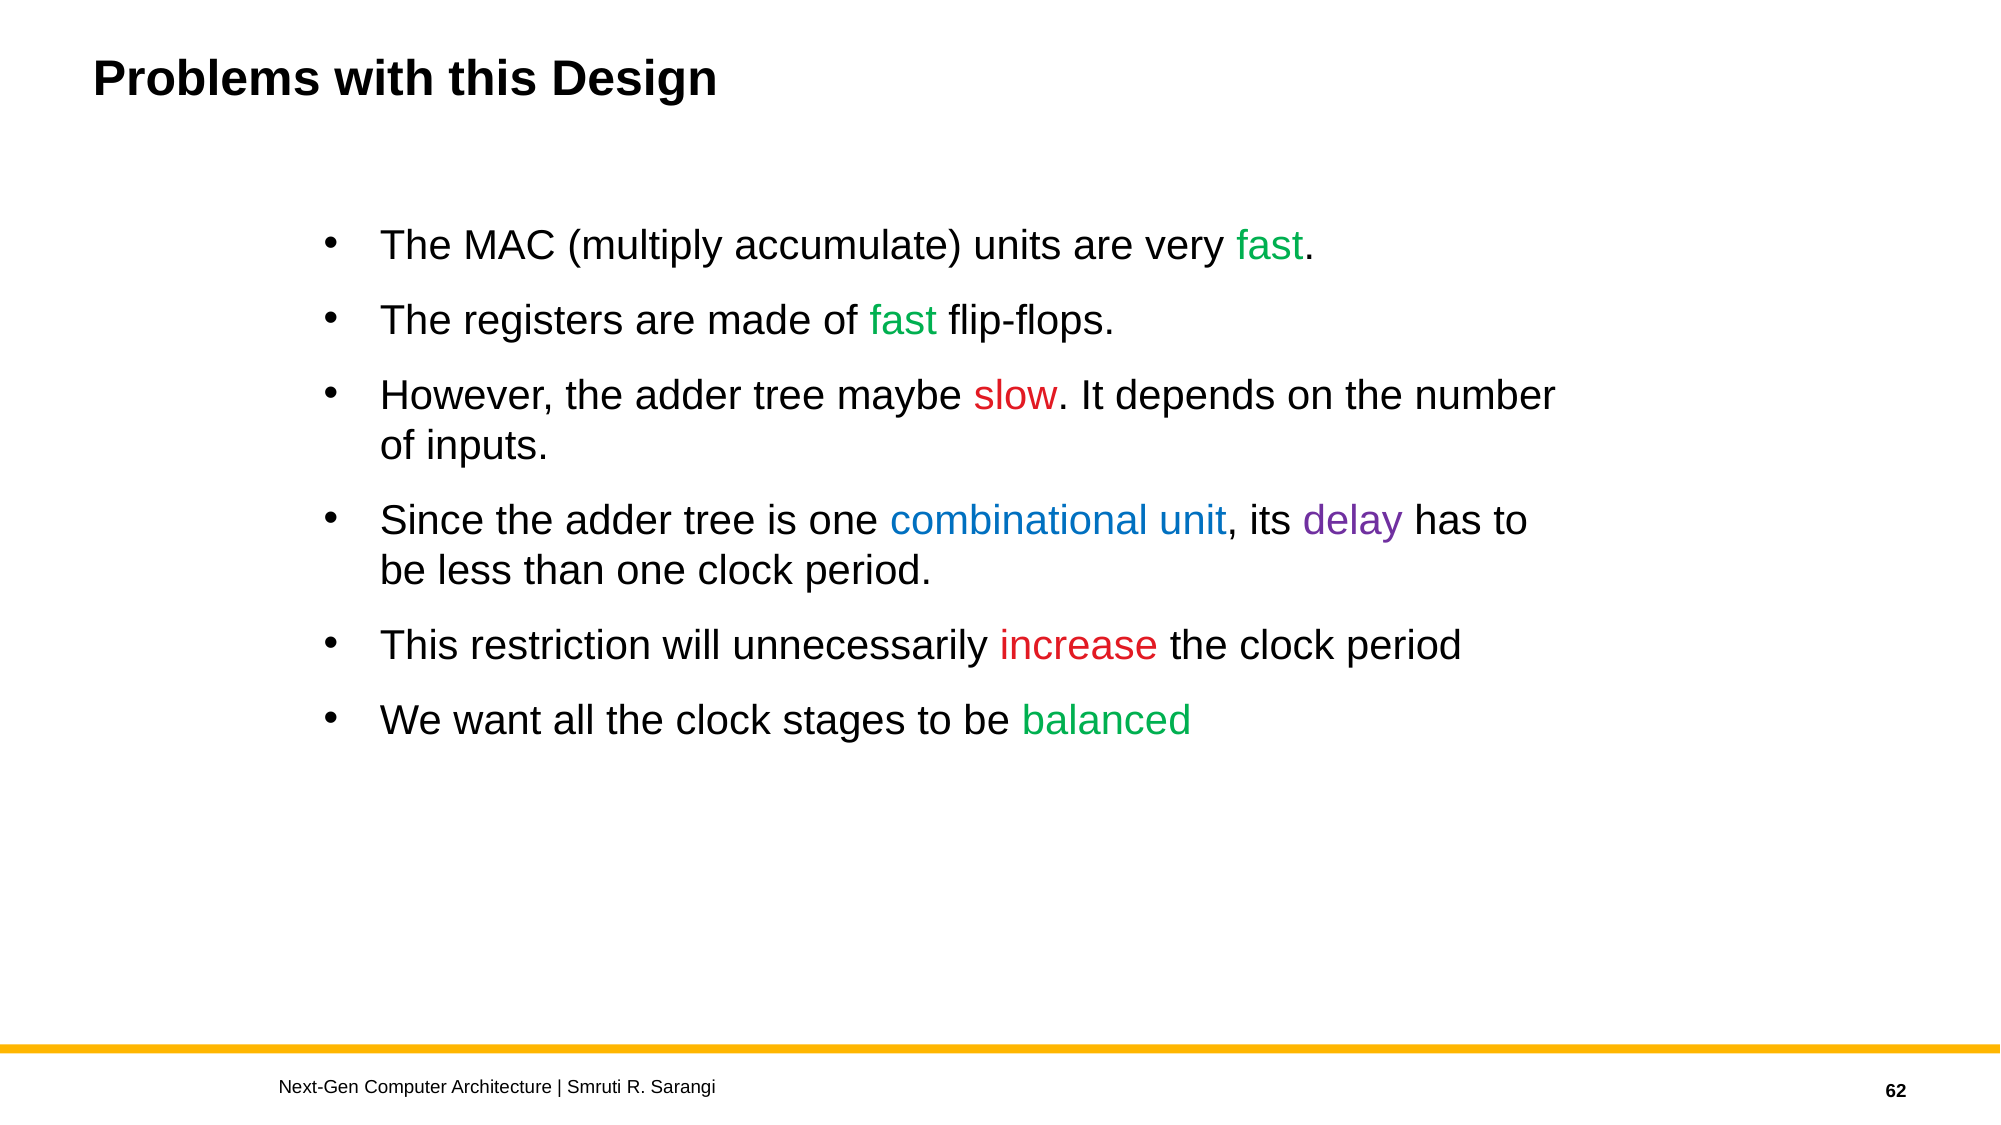

# Problems with this Design
The MAC (multiply accumulate) units are very fast.
The registers are made of fast flip-flops.
However, the adder tree maybe slow. It depends on the number of inputs.
Since the adder tree is one combinational unit, its delay has to be less than one clock period.
This restriction will unnecessarily increase the clock period
We want all the clock stages to be balanced

Next-Gen Computer Architecture | Smruti R. Sarangi
62